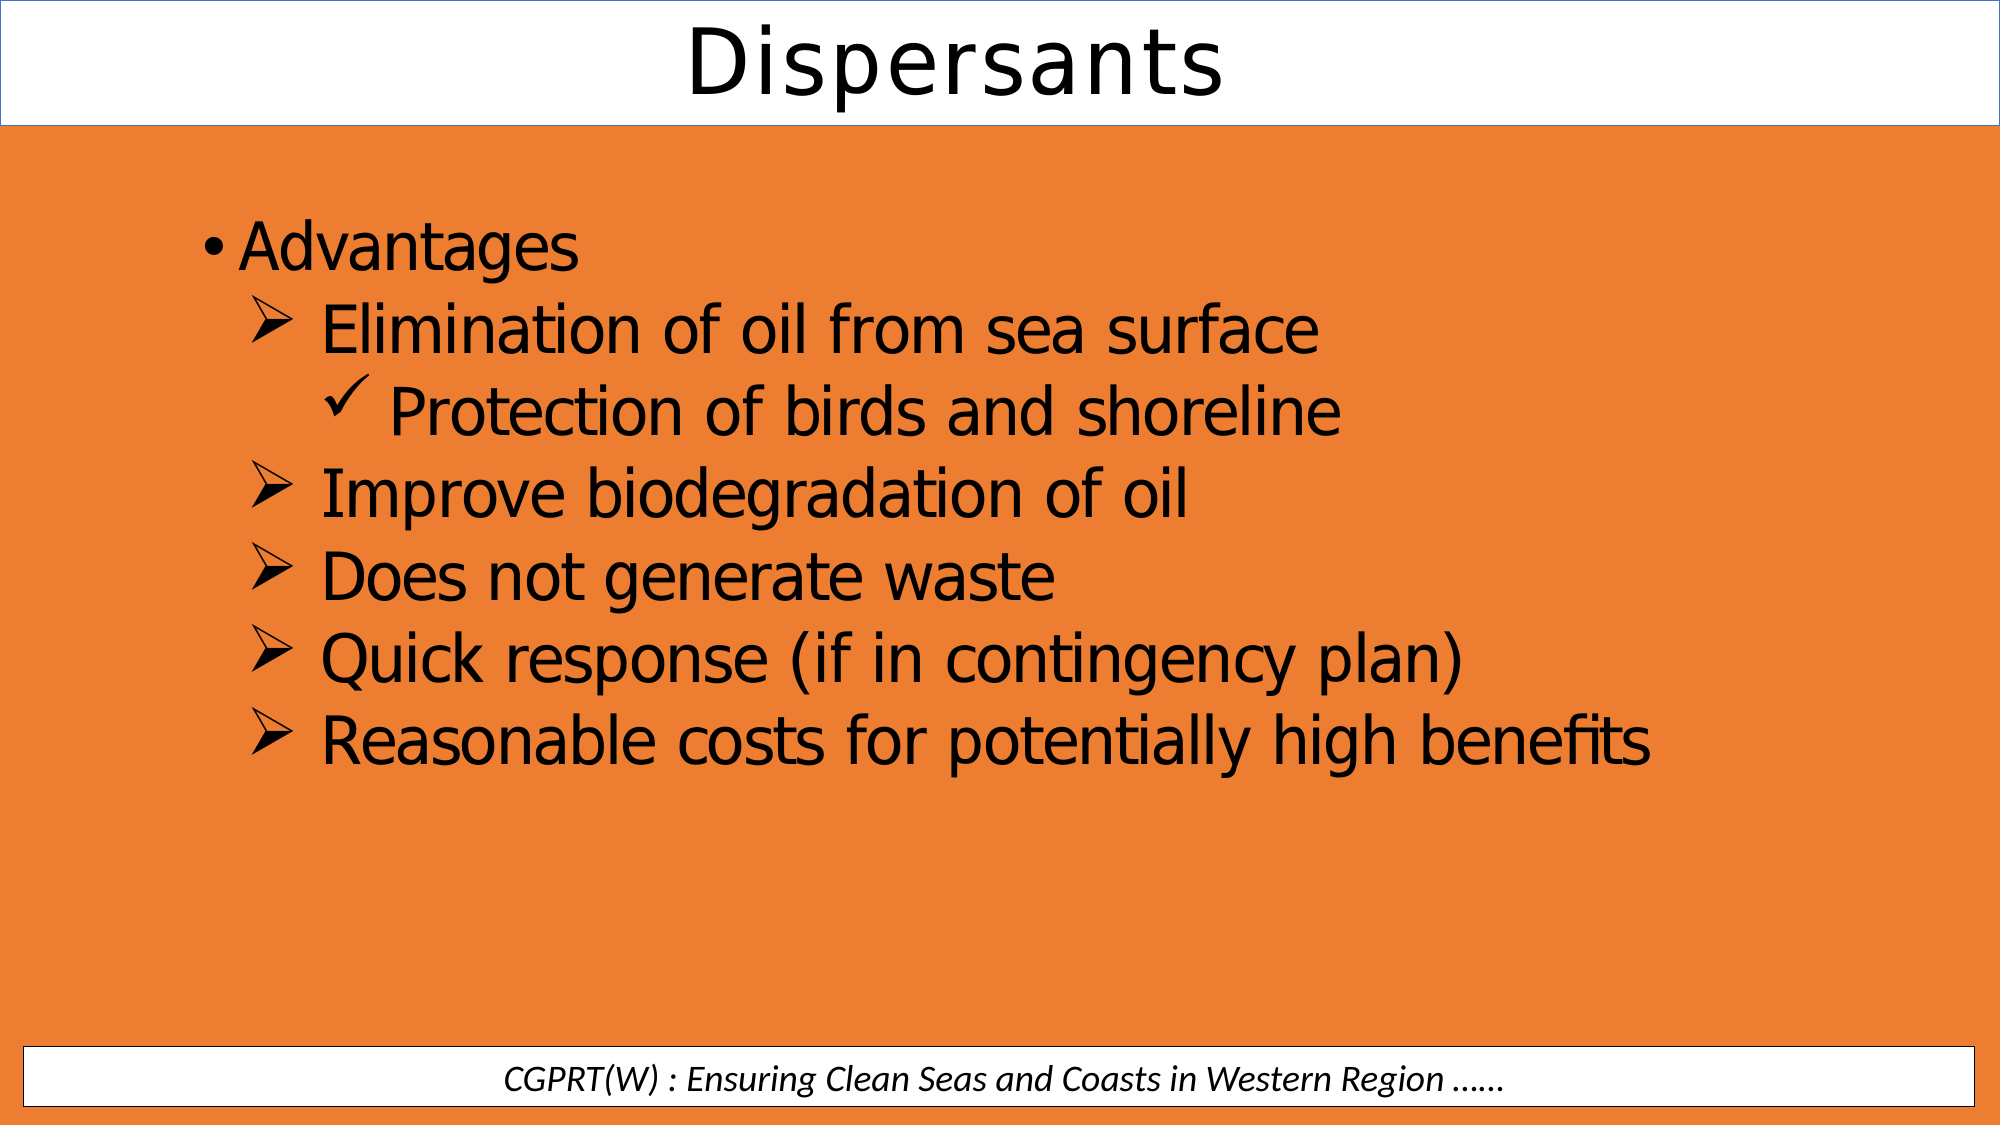

Dispersants
Advantages
Elimination of oil from sea surface
Protection of birds and shoreline
Improve biodegradation of oil
Does not generate waste
Quick response (if in contingency plan)
Reasonable costs for potentially high benefits

 CGPRT(W) : Ensuring Clean Seas and Coasts in Western Region ……